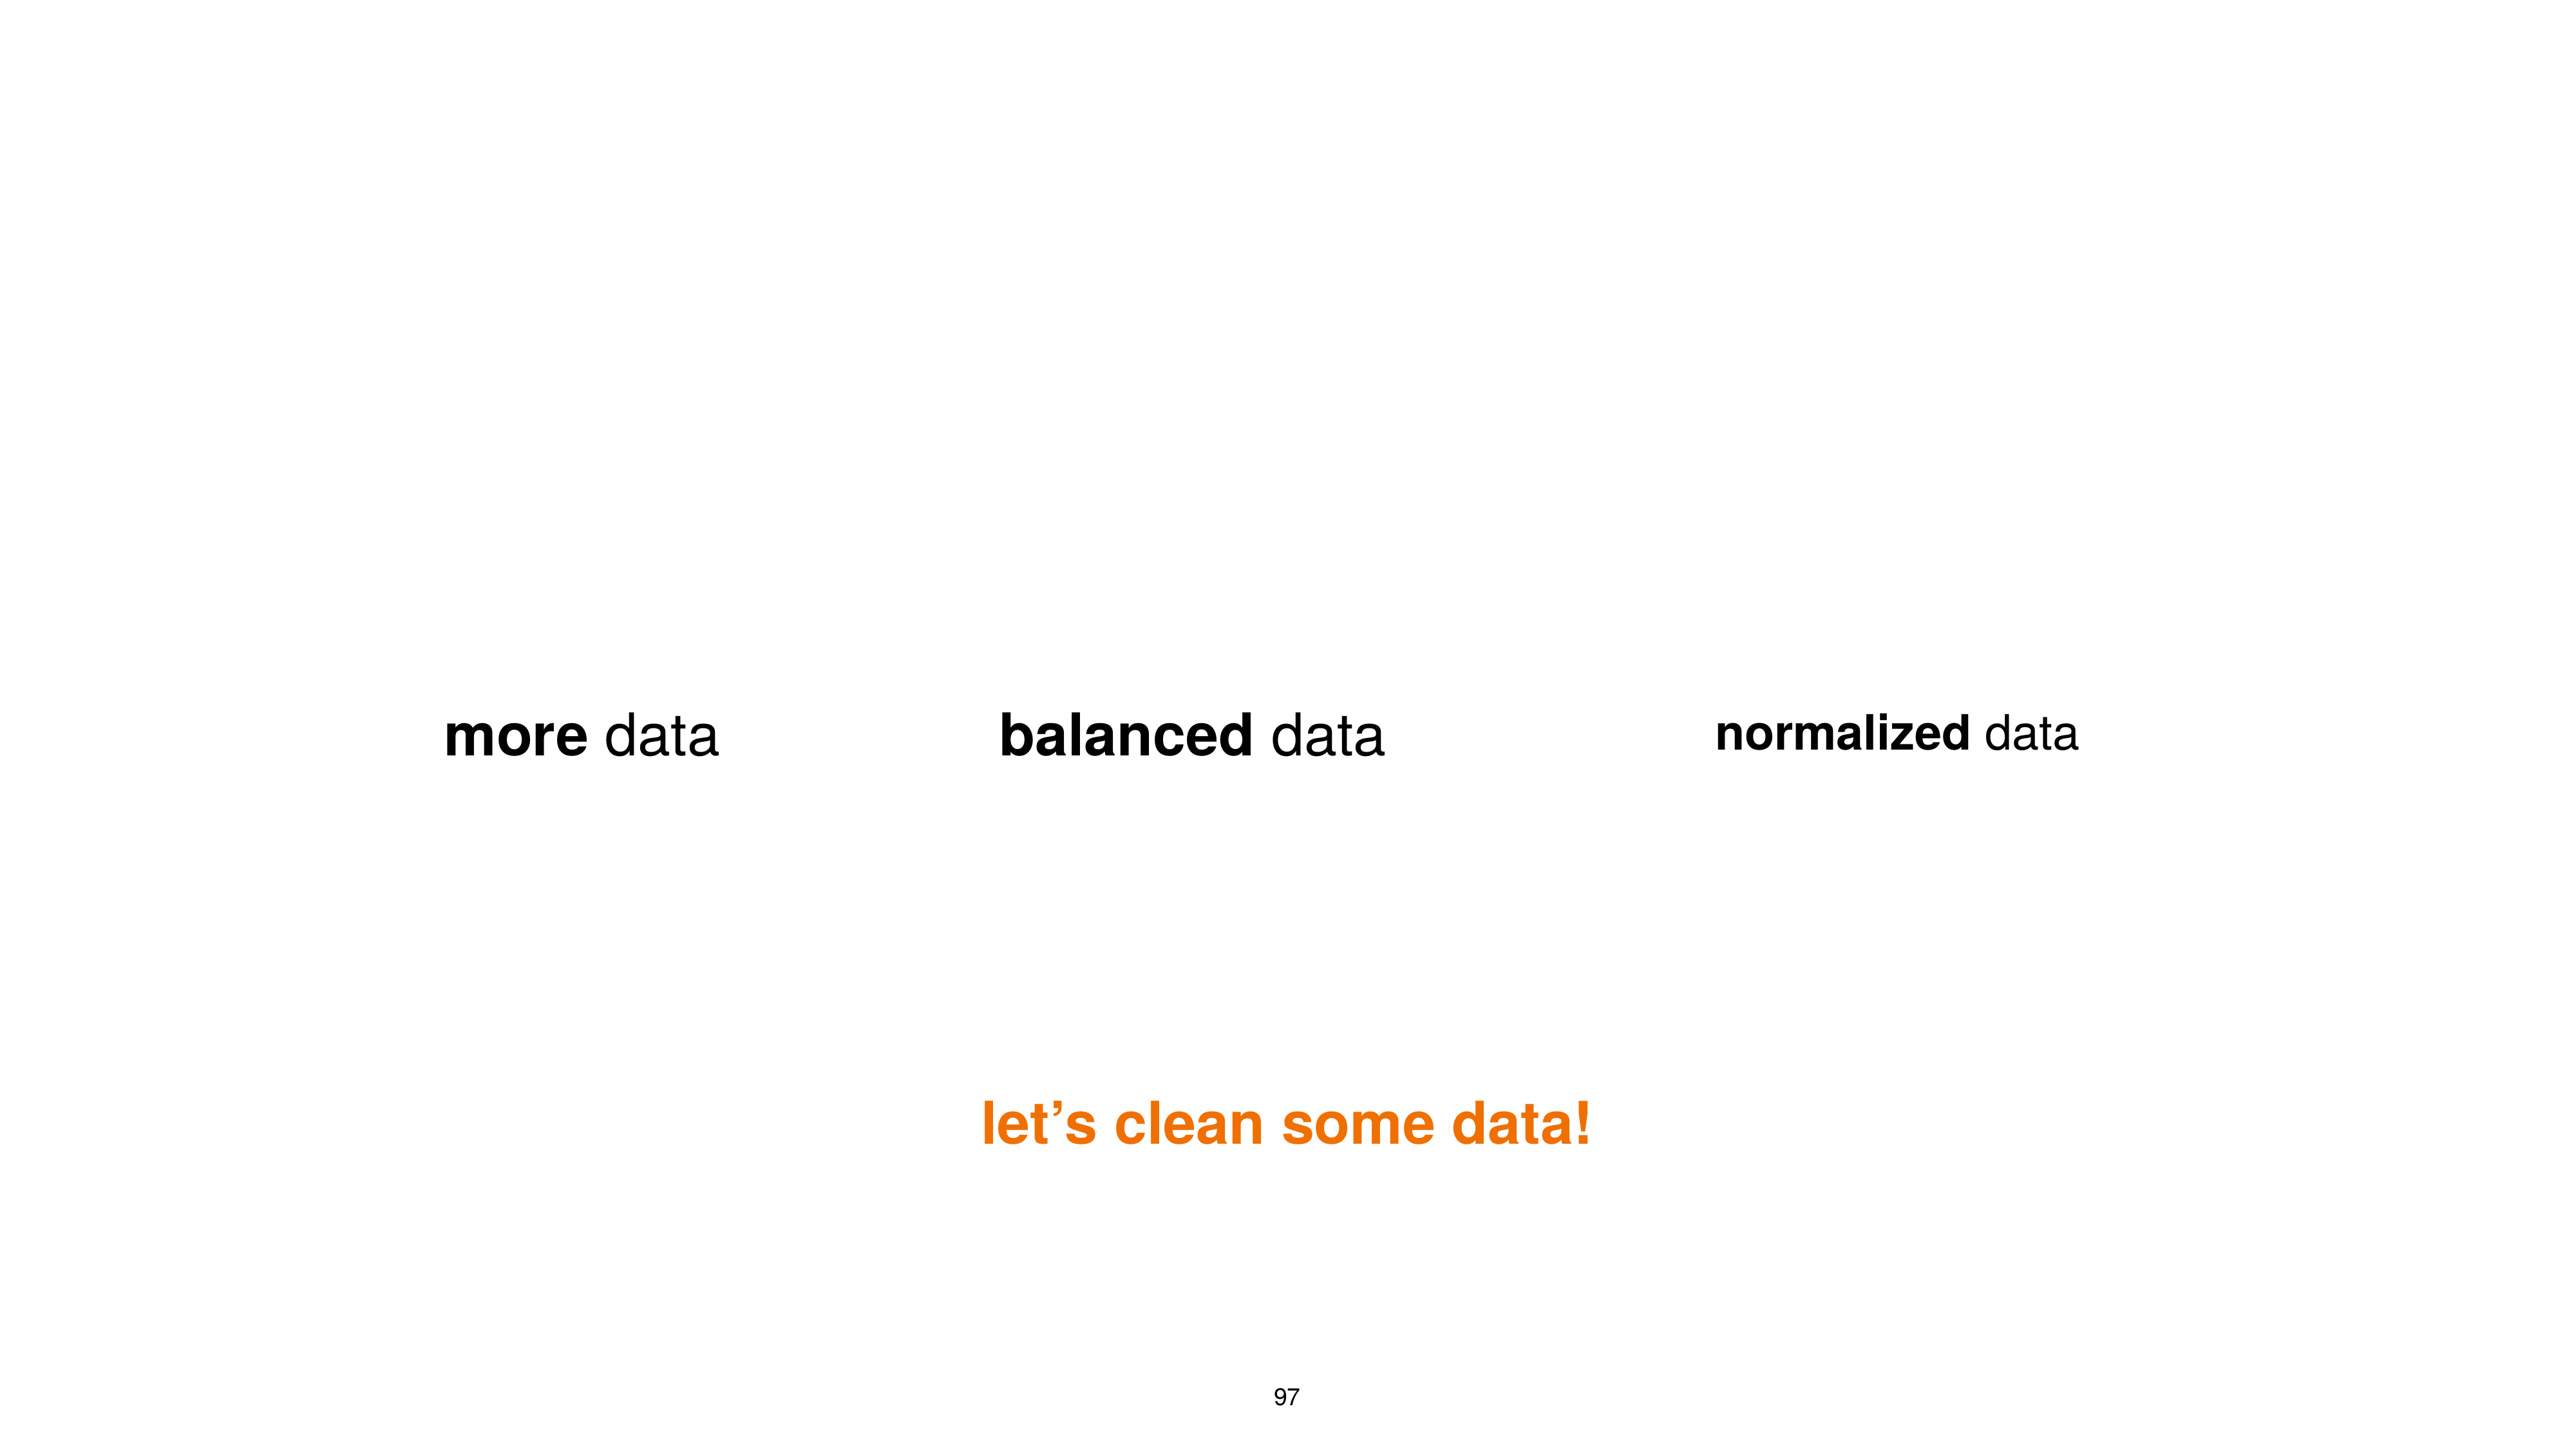

more data
balanced data
normalized data
let’s clean some data!
97